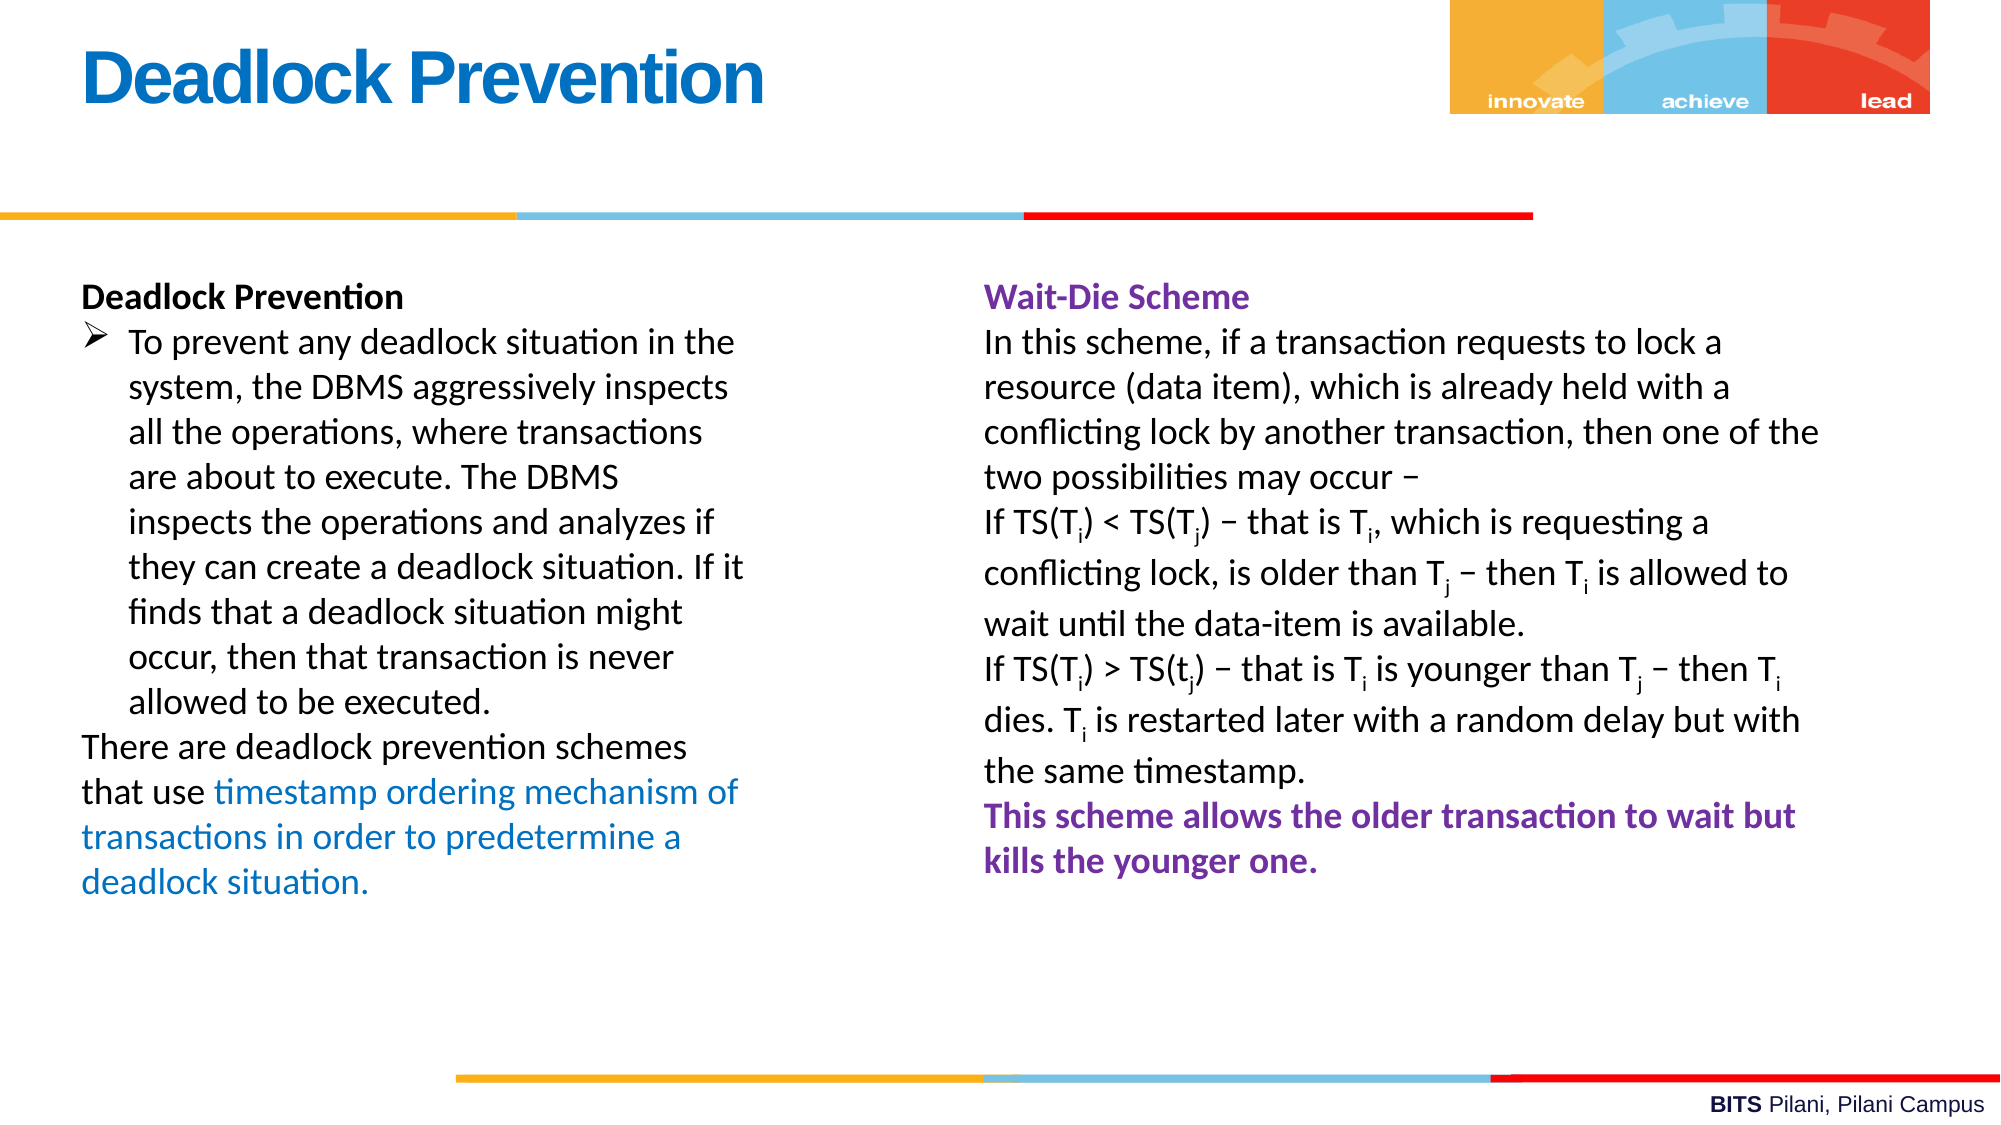

Deadlock Prevention

Deadlock Prevention
To prevent any deadlock situation in the system, the DBMS aggressively inspects all the operations, where transactions are about to execute. The DBMS inspects the operations and analyzes if they can create a deadlock situation. If it finds that a deadlock situation might occur, then that transaction is never allowed to be executed.
There are deadlock prevention schemes that use timestamp ordering mechanism of transactions in order to predetermine a deadlock situation.
Wait-Die Scheme
In this scheme, if a transaction requests to lock a resource (data item), which is already held with a conflicting lock by another transaction, then one of the two possibilities may occur −
If TS(Ti) < TS(Tj) − that is Ti, which is requesting a conflicting lock, is older than Tj − then Ti is allowed to wait until the data-item is available.
If TS(Ti) > TS(tj) − that is Ti is younger than Tj − then Ti dies. Ti is restarted later with a random delay but with the same timestamp.
This scheme allows the older transaction to wait but kills the younger one.